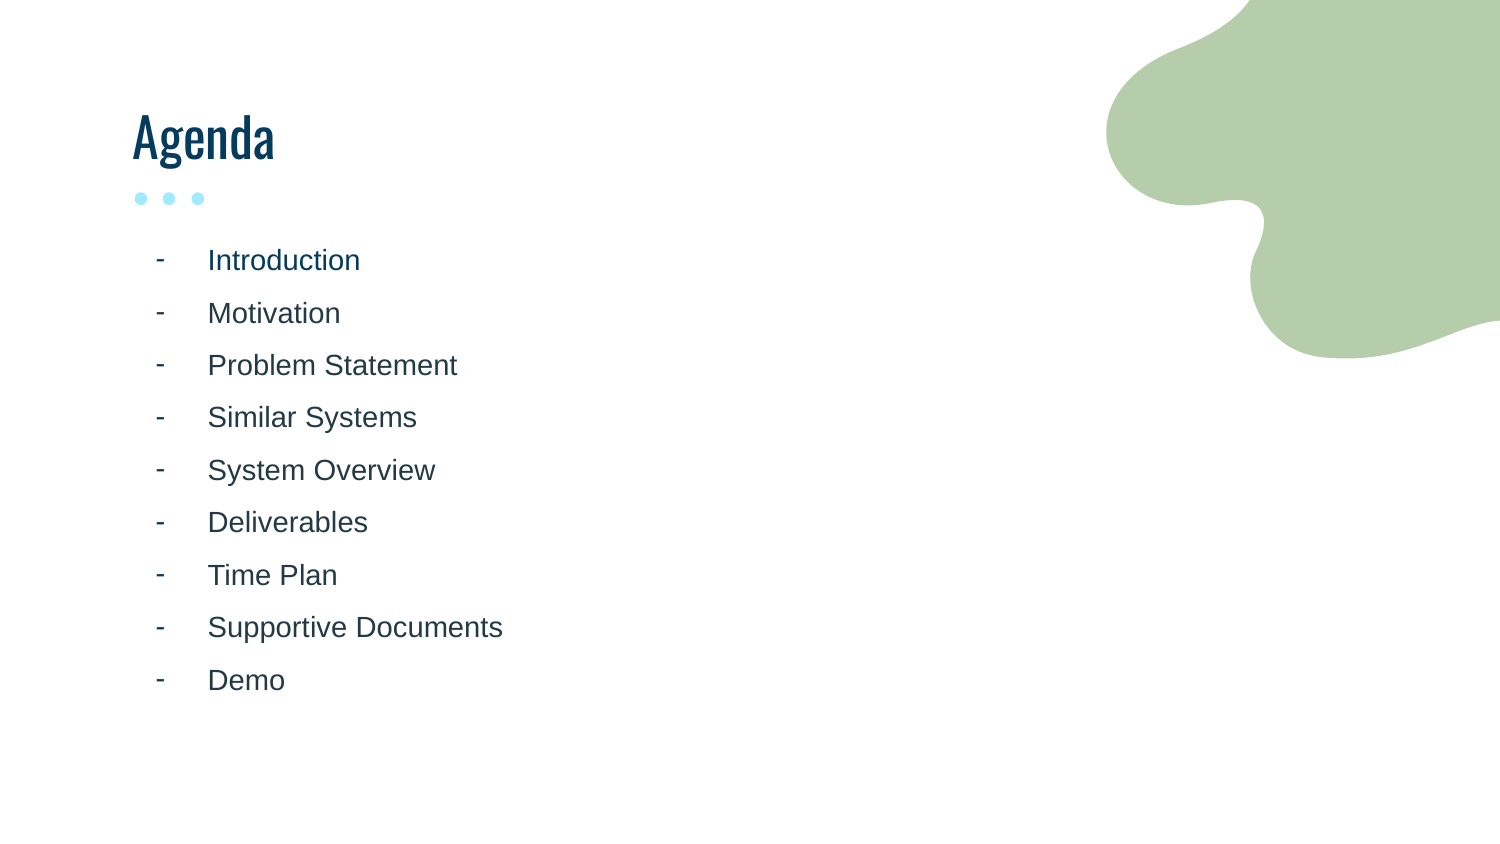

# Agenda

Introduction
Motivation
Problem Statement
Similar Systems
System Overview
Deliverables
Time Plan
Supportive Documents
Demo